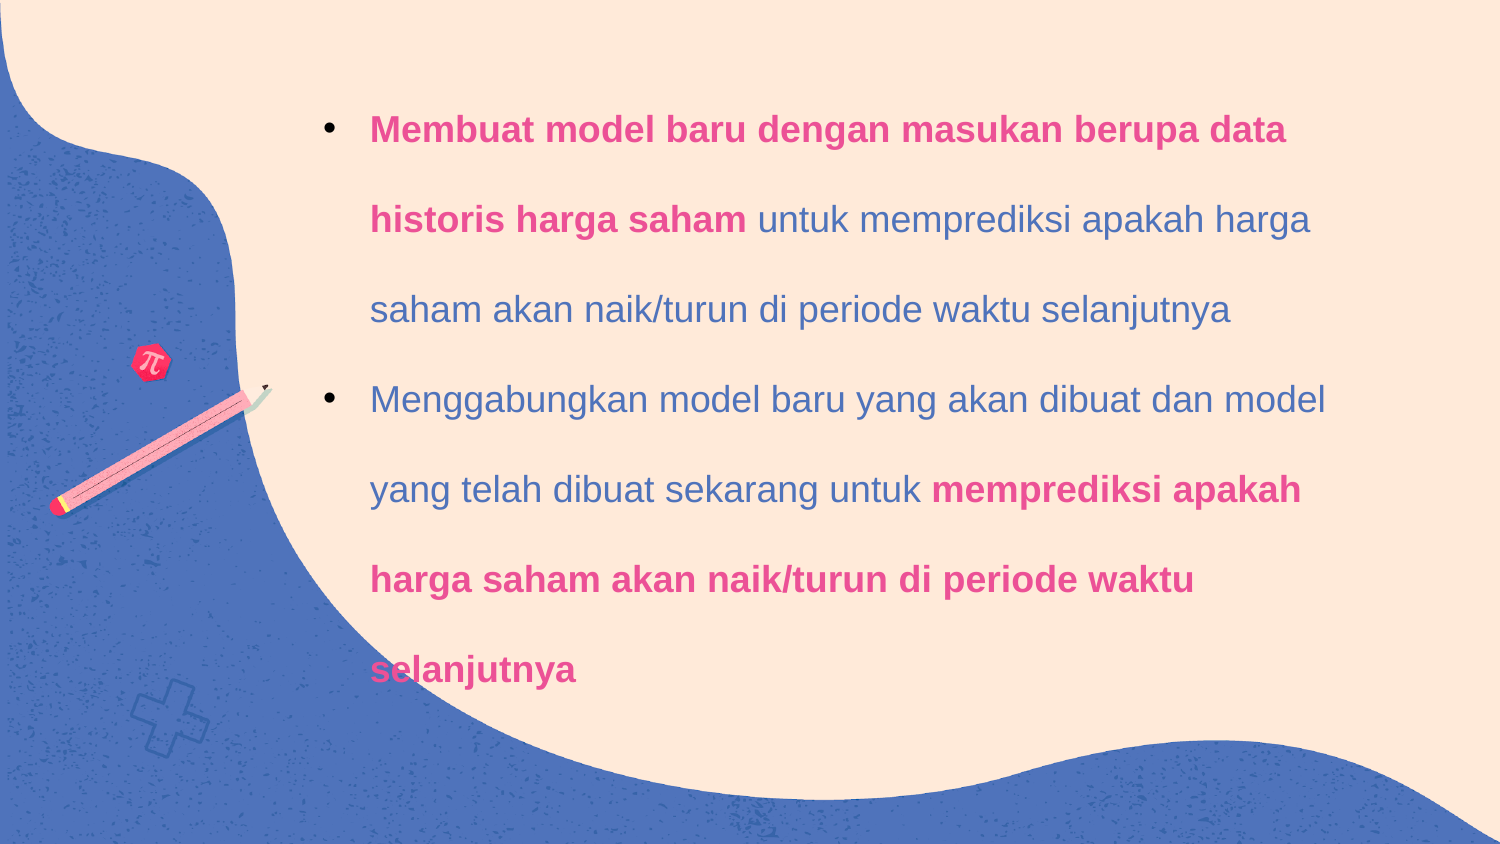

Membuat model baru dengan masukan berupa data historis harga saham untuk memprediksi apakah harga saham akan naik/turun di periode waktu selanjutnya
Menggabungkan model baru yang akan dibuat dan model yang telah dibuat sekarang untuk memprediksi apakah harga saham akan naik/turun di periode waktu selanjutnya